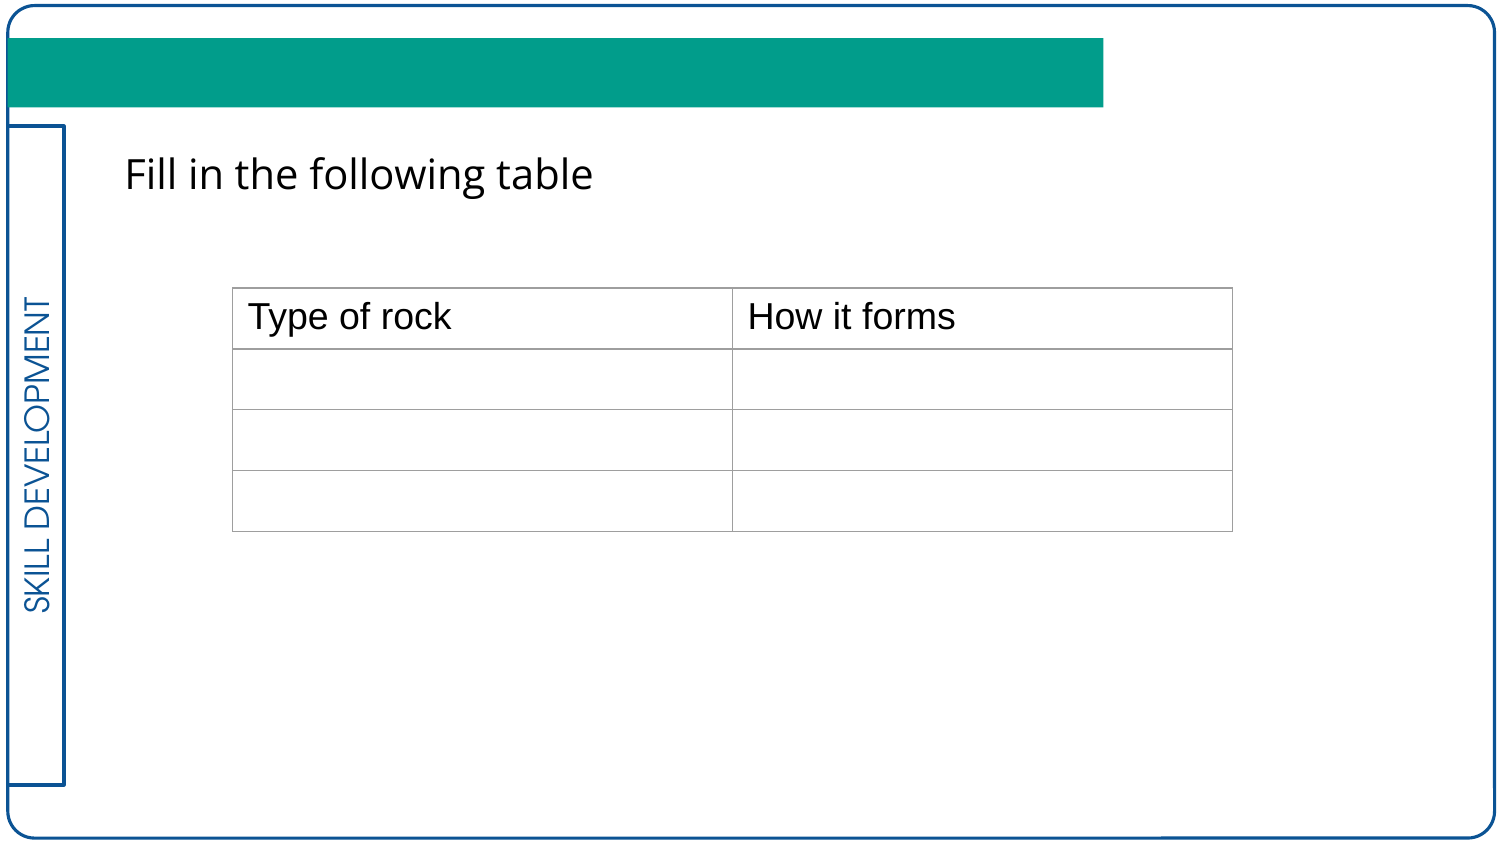

Fill in the following table

| Type of rock | How it forms |
| --- | --- |
|  |  |
|  |  |
|  |  |